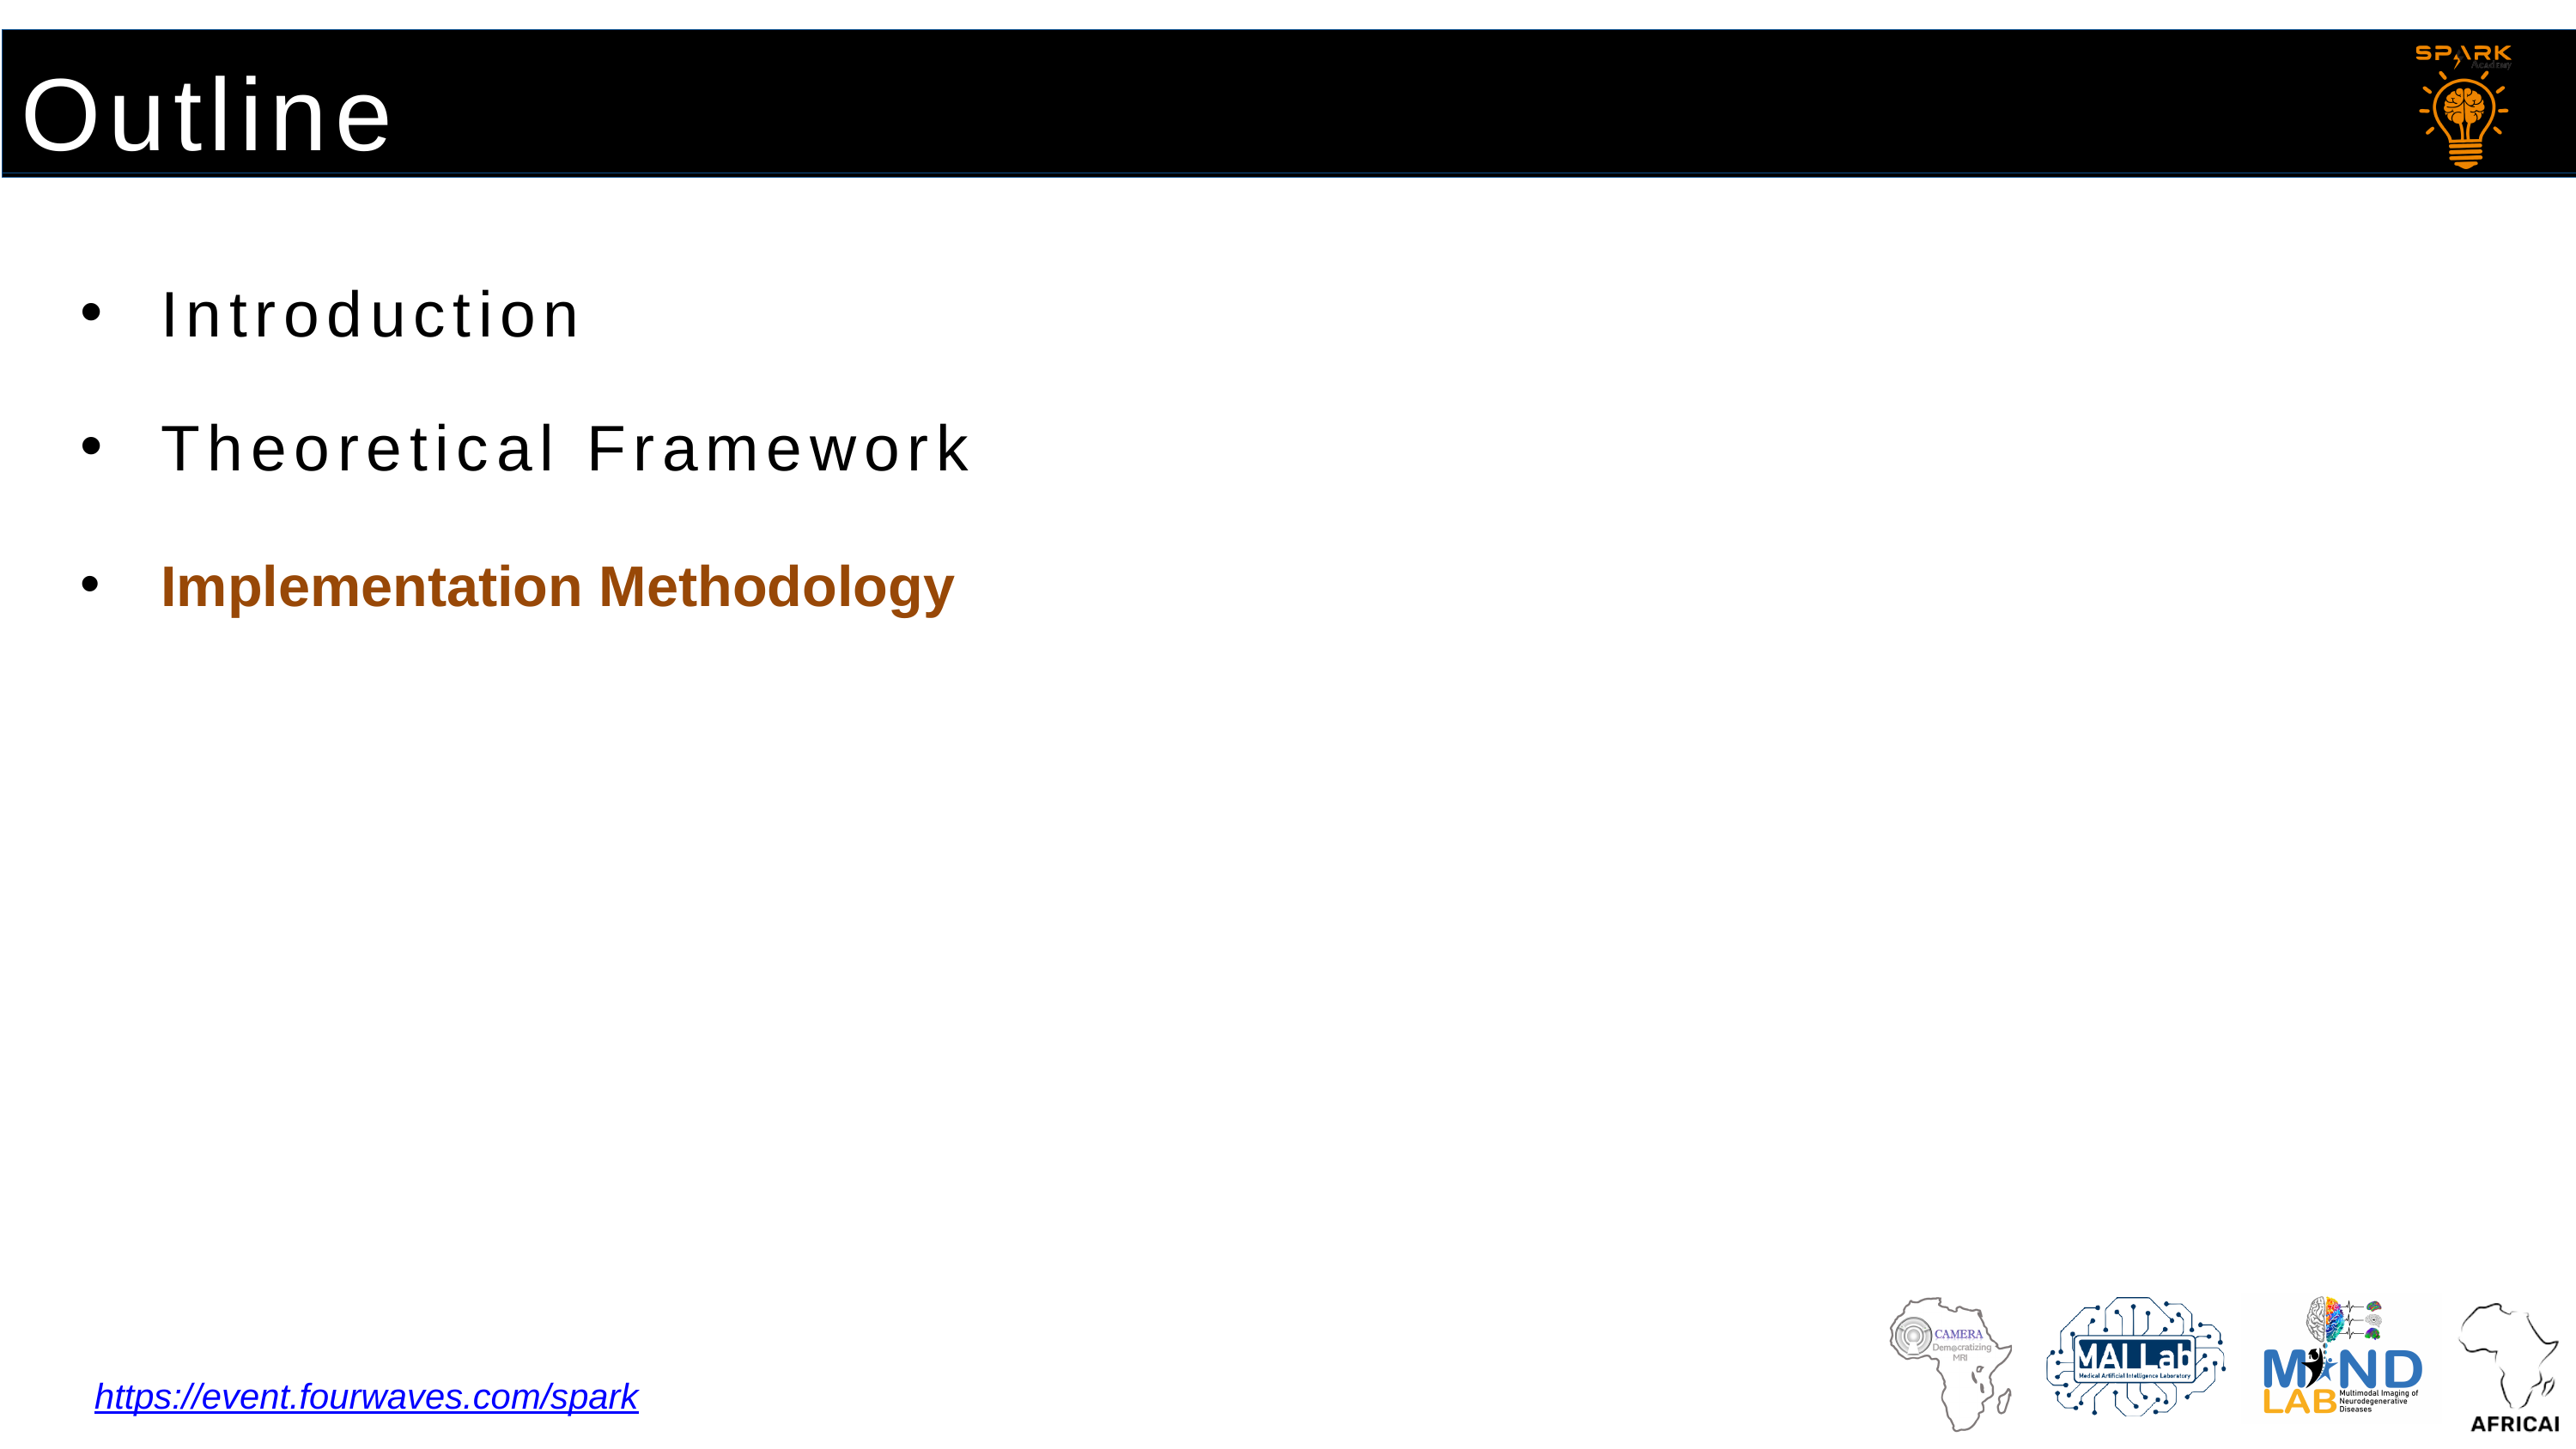

Outline

Introduction
Theoretical Framework
Implementation Methodology

https://event.fourwaves.com/spark